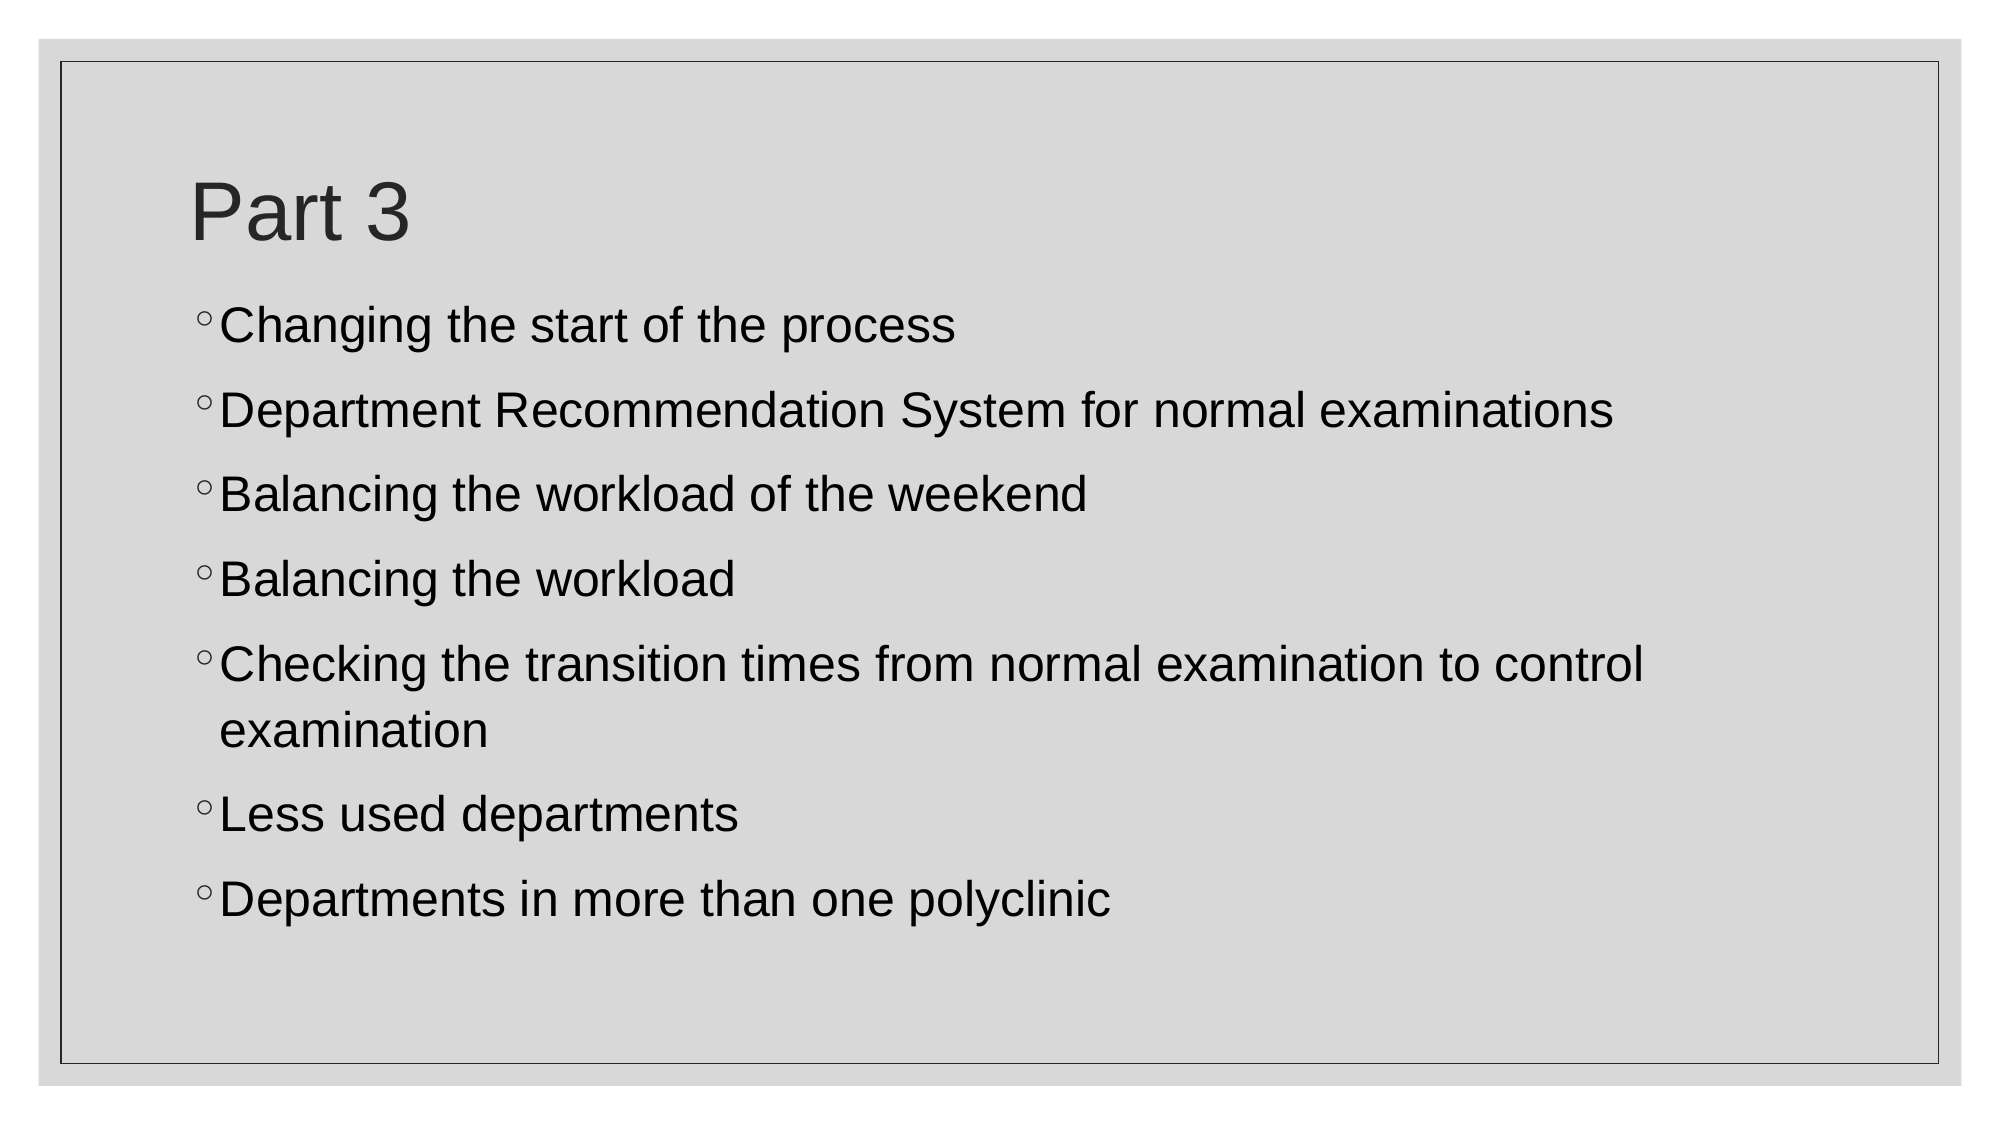

# Part 3
Changing the start of the process
Department Recommendation System for normal examinations
Balancing the workload of the weekend
Balancing the workload
Checking the transition times from normal examination to control examination
Less used departments
Departments in more than one polyclinic